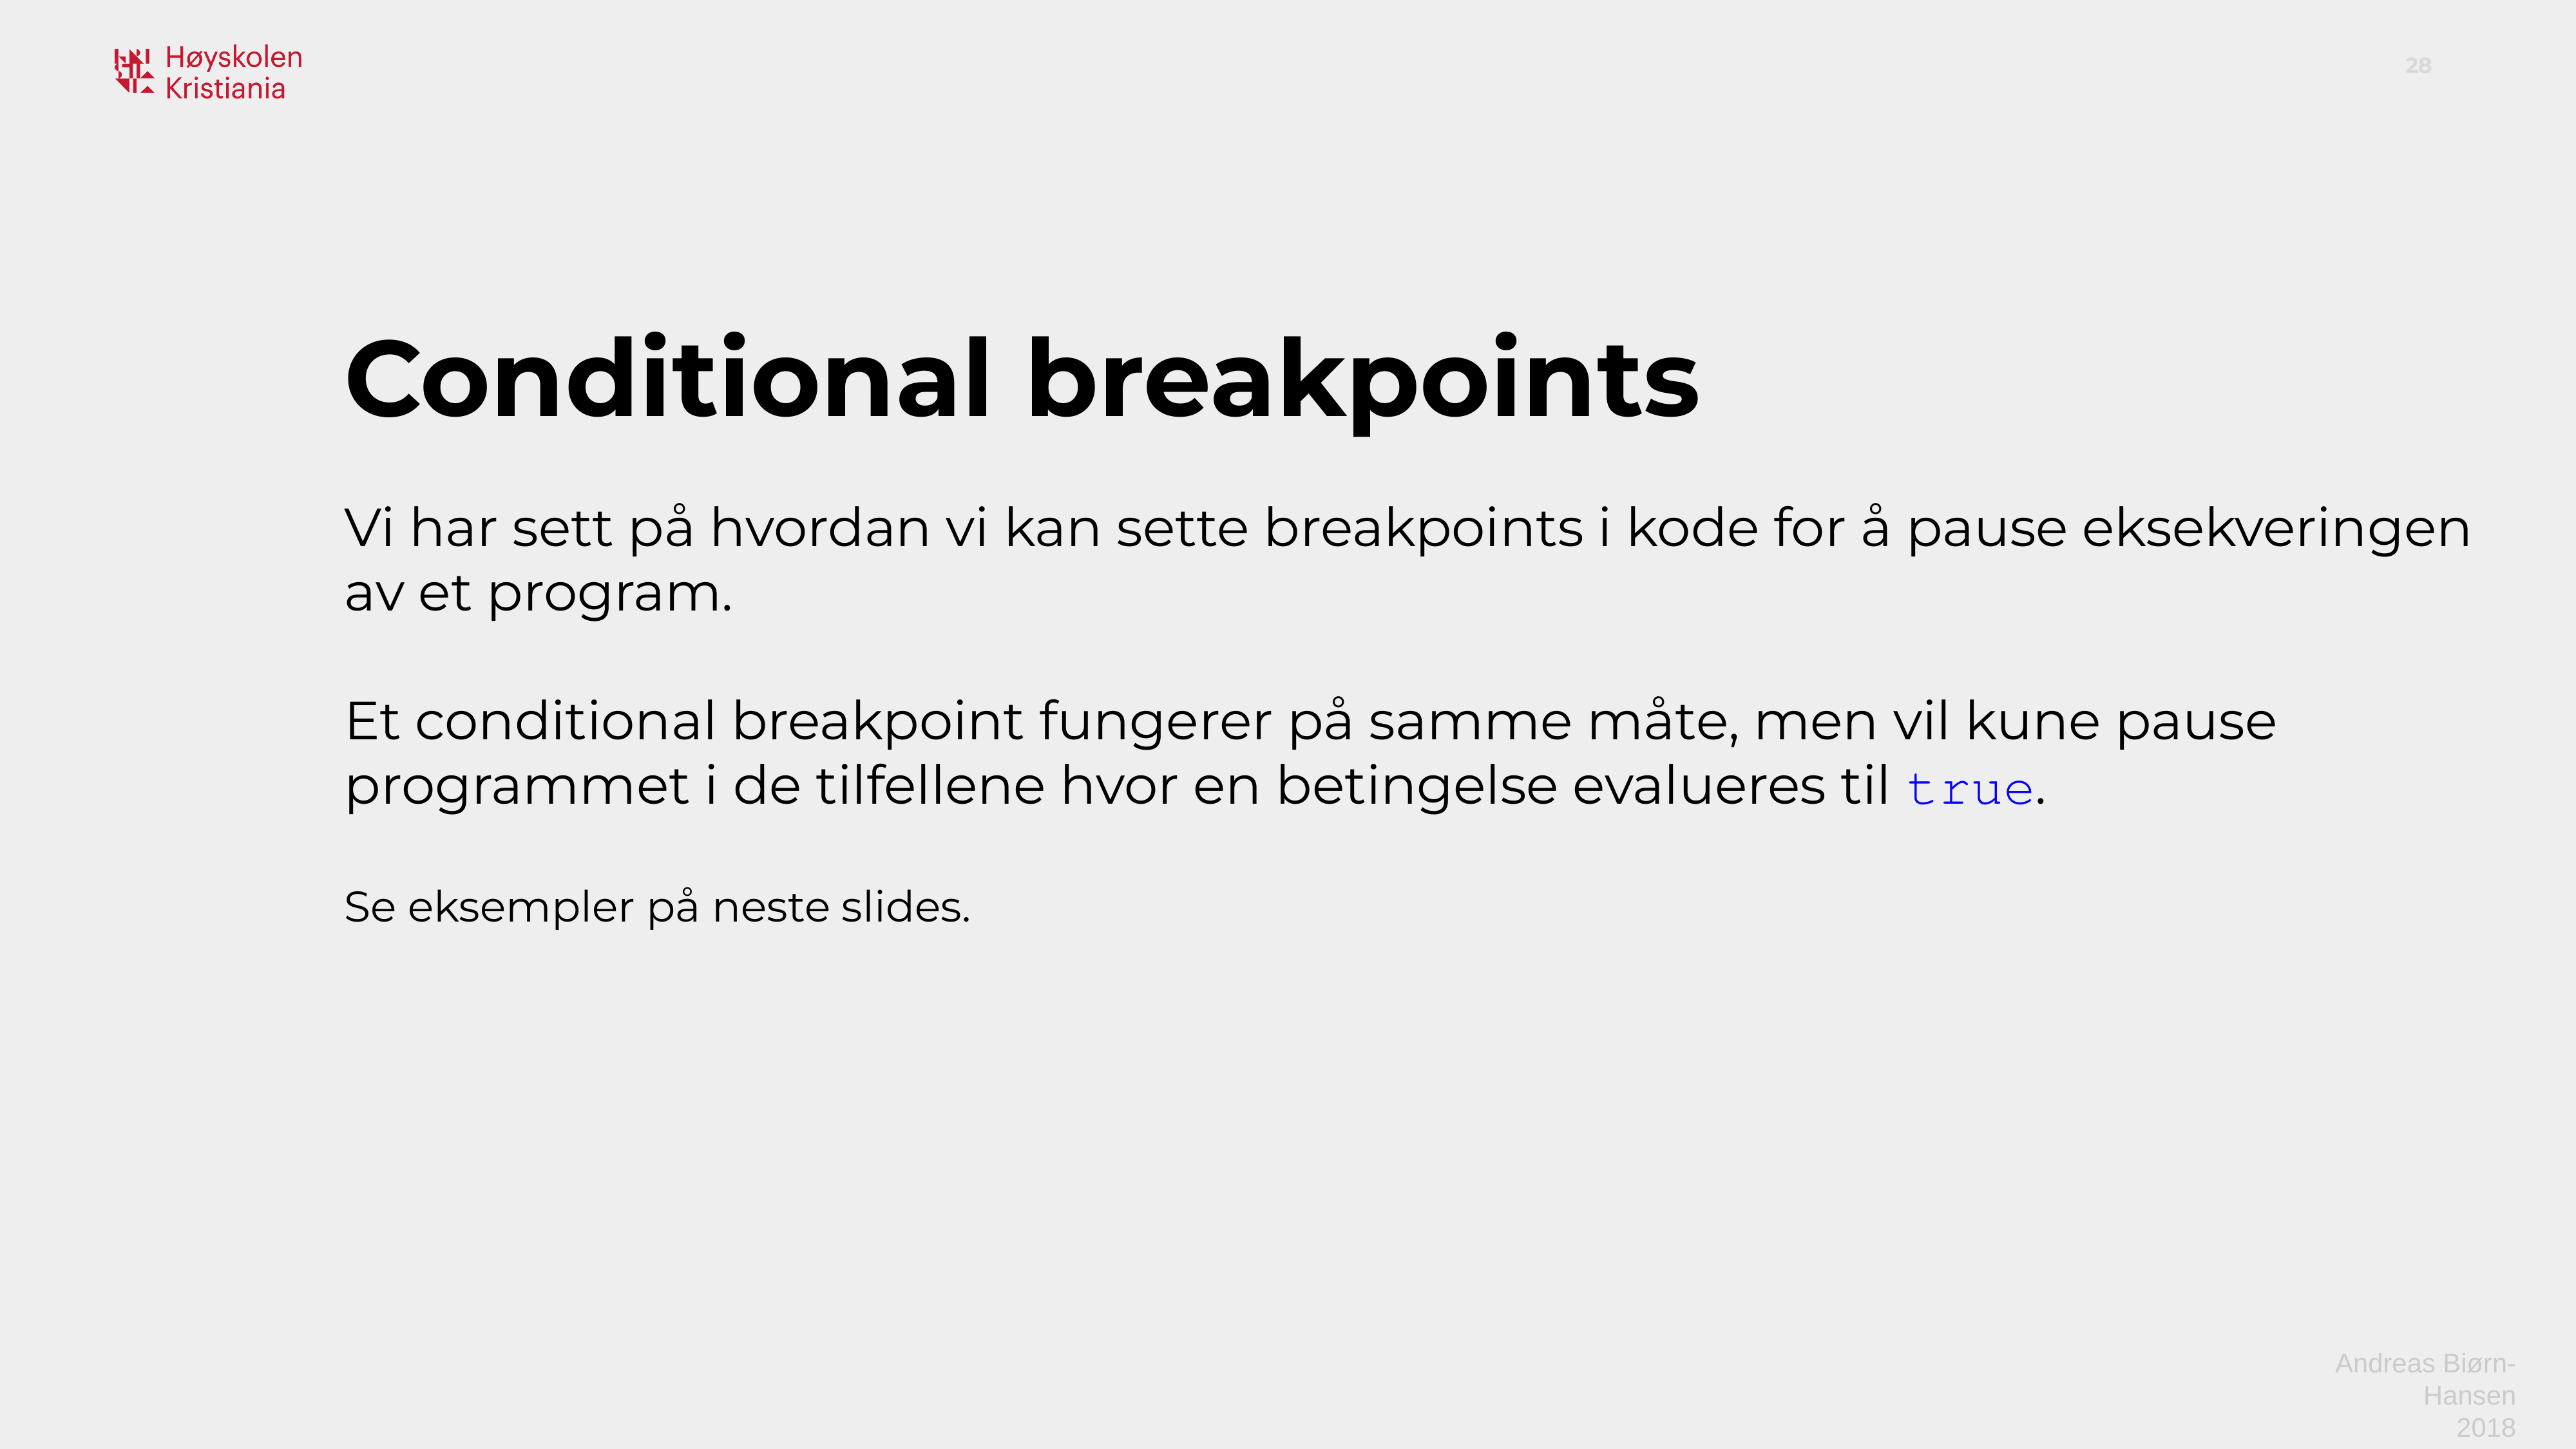

Conditional breakpoints
Vi har sett på hvordan vi kan sette breakpoints i kode for å pause eksekveringen av et program.

Et conditional breakpoint fungerer på samme måte, men vil kune pause programmet i de tilfellene hvor en betingelse evalueres til true.

Se eksempler på neste slides.